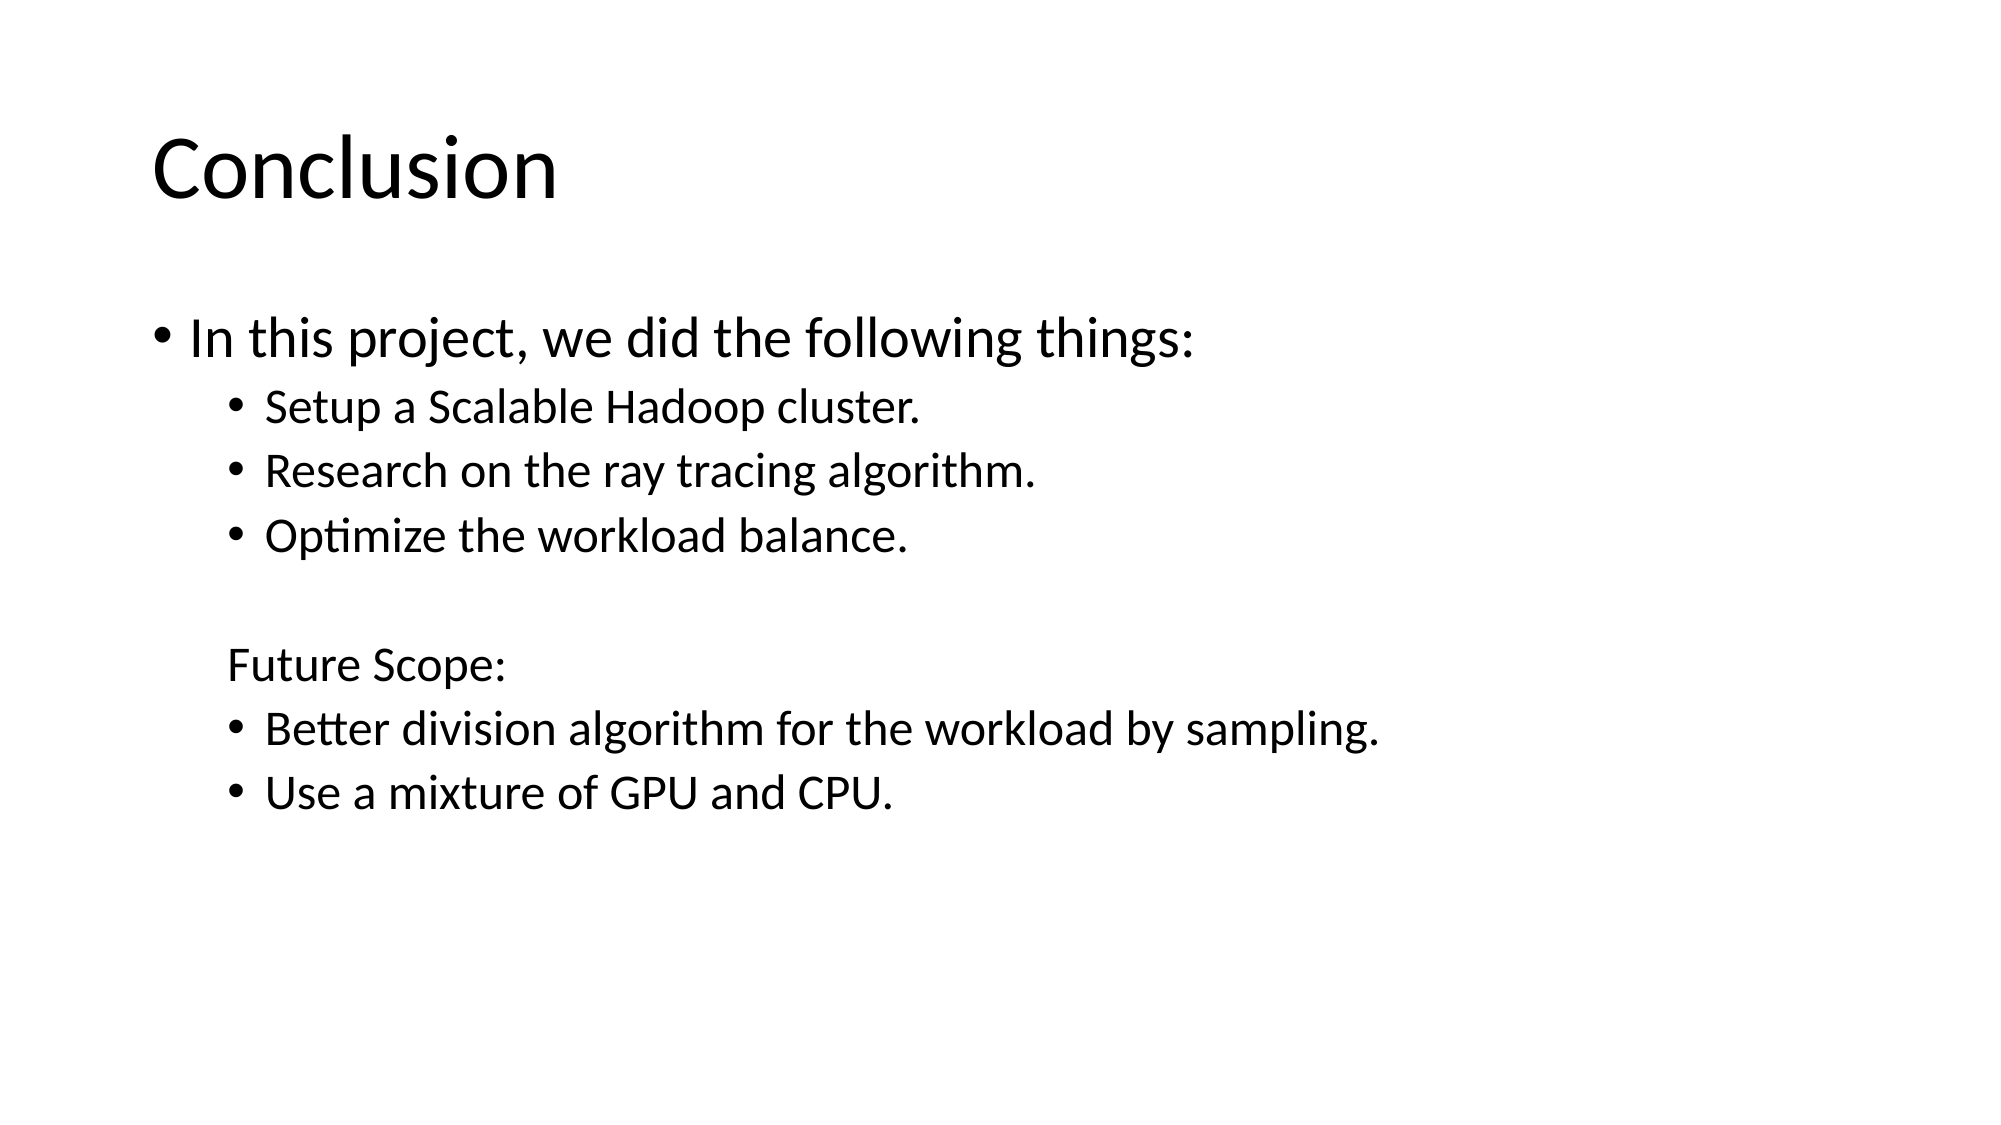

# Conclusion
In this project, we did the following things:
Setup a Scalable Hadoop cluster.
Research on the ray tracing algorithm.
Optimize the workload balance.

Future Scope:
Better division algorithm for the workload by sampling.
Use a mixture of GPU and CPU.